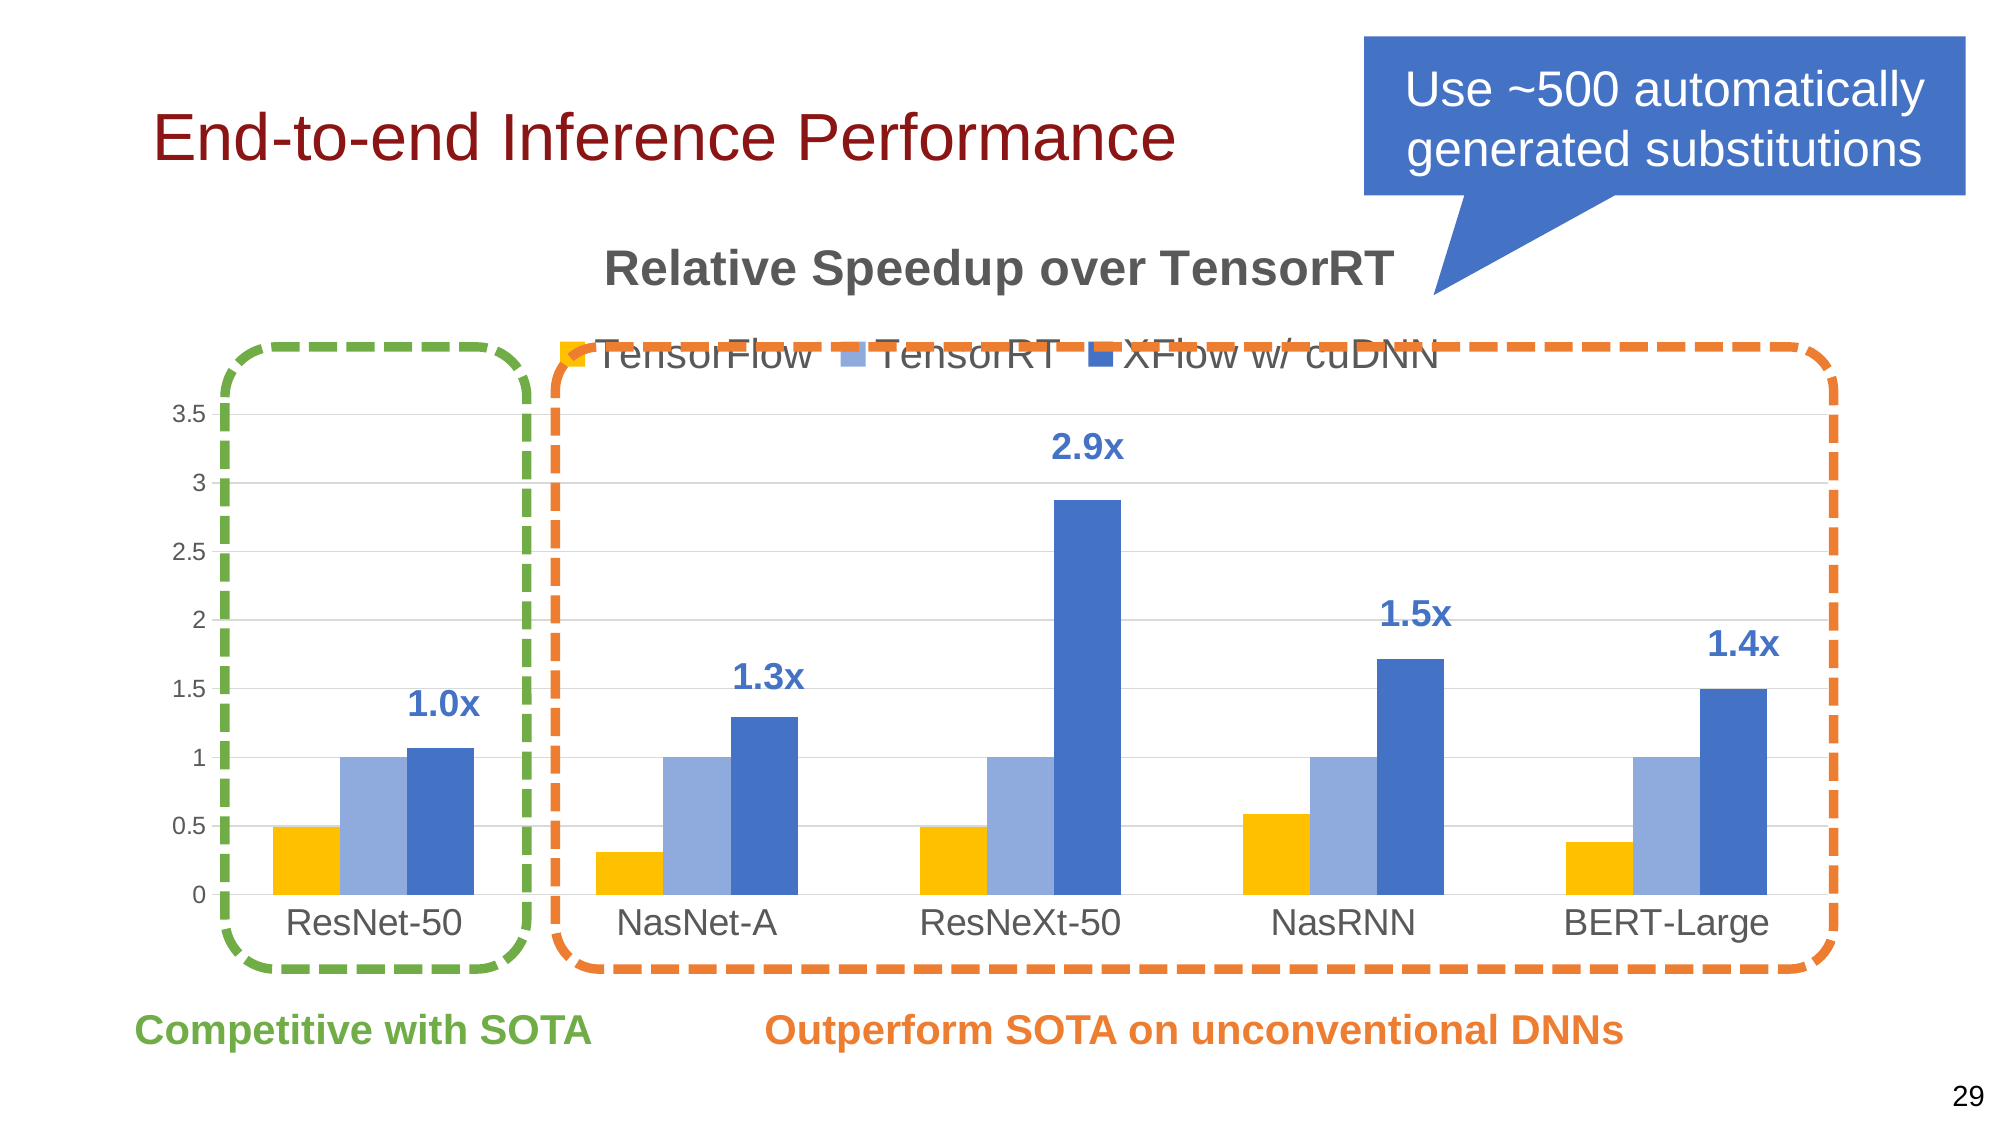

Use ~500 automatically generated substitutions
# End-to-end Inference Performance

### Chart: Relative Speedup over TensorRT

| Category | TensorFlow | TensorRT | XFlow w/ cuDNN |
|---|---|---|---|
| ResNet-50 | 0.49250000000000005 | 1.0 | 1.0706521739130435 |
| NasNet-A | 0.3076923076923077 | 1.0 | 1.2903225806451613 |
| ResNeXt-50 | 0.4956896551724138 | 1.0 | 2.875 |
| NasRNN | 0.5901639344262295 | 1.0 | 1.7142857142857142 |
| BERT-Large | 0.3829787234042553 | 1.0 | 1.5 |

2.9x
1.5x
1.4x
1.3x
1.0x
Competitive with SOTA
Outperform SOTA on unconventional DNNs
29